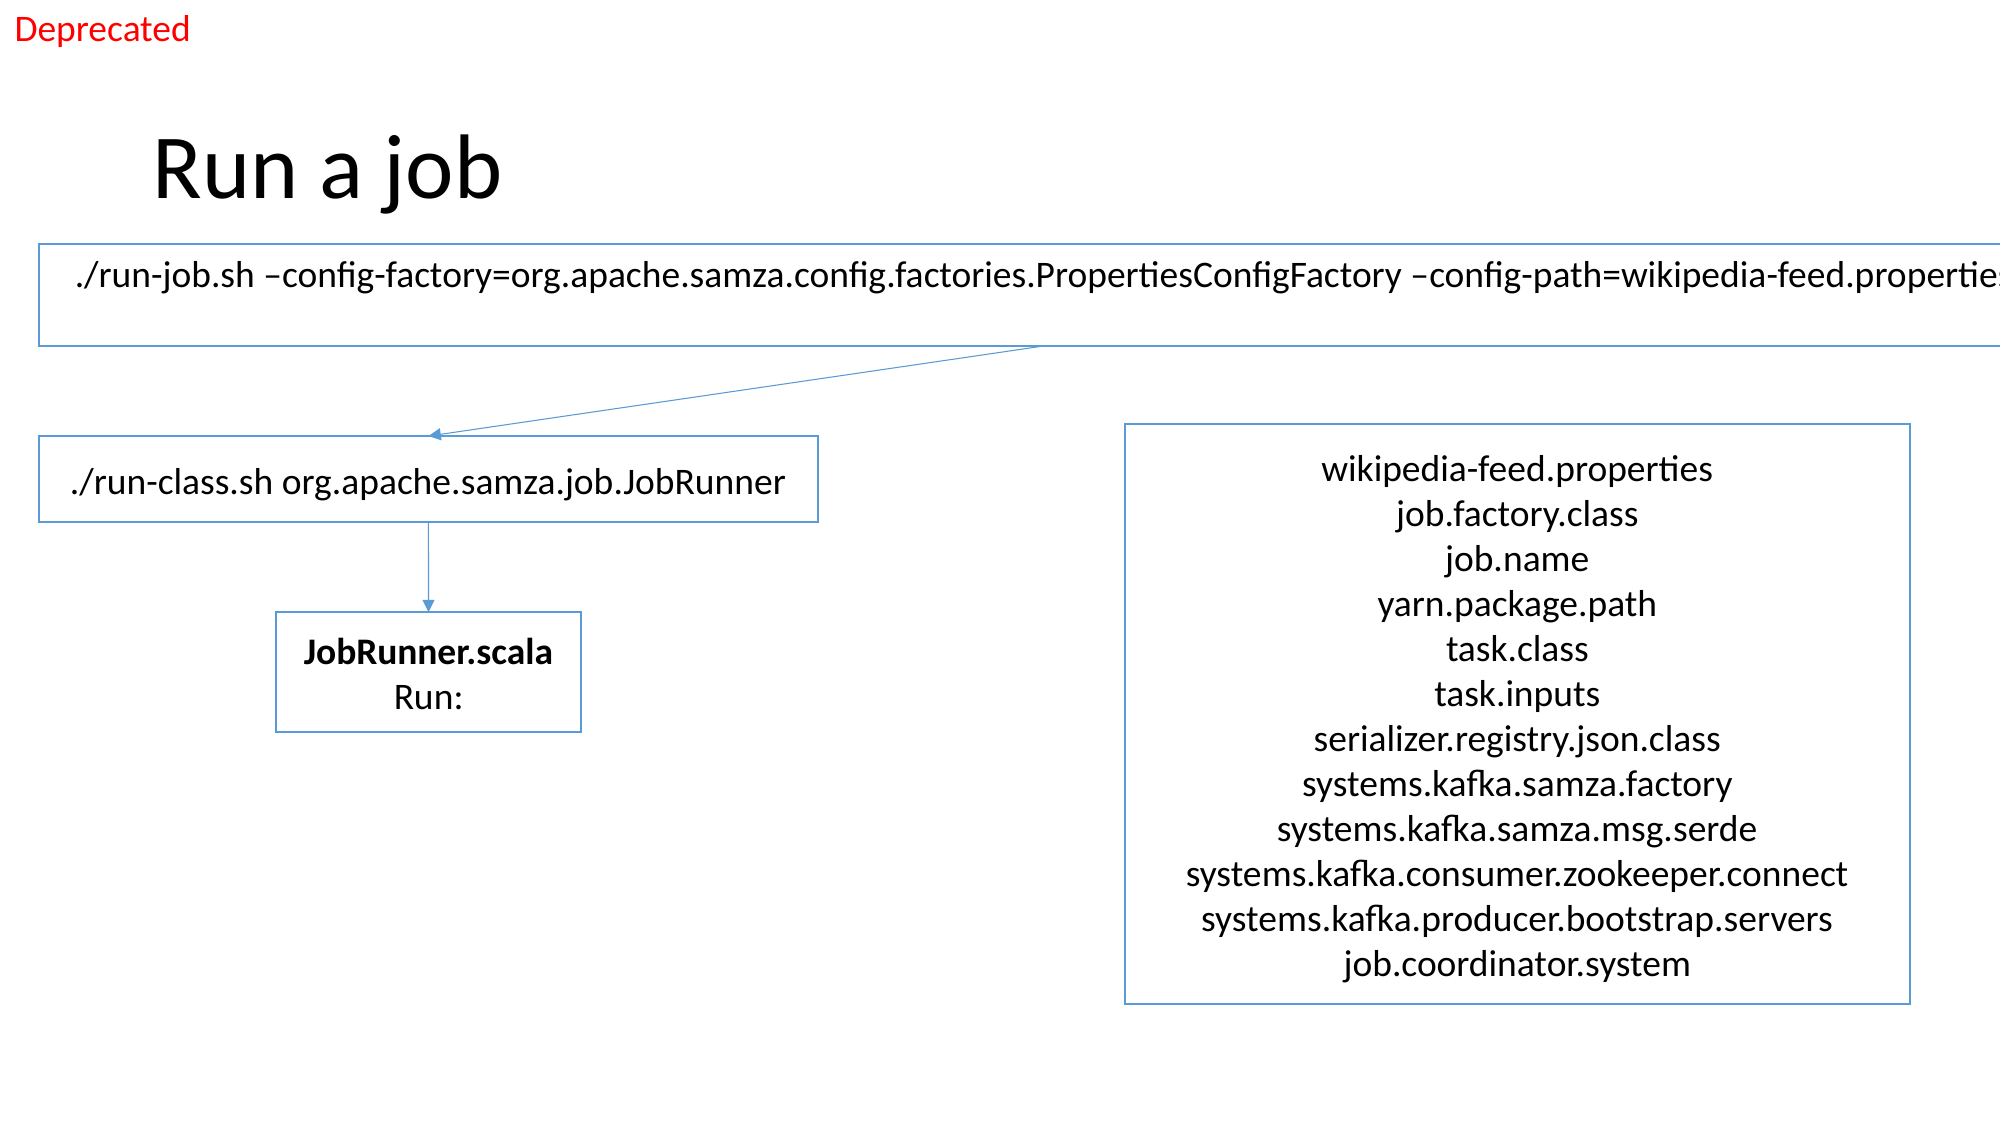

Deprecated
# Run a job
./run-job.sh –config-factory=org.apache.samza.config.factories.PropertiesConfigFactory –config-path=wikipedia-feed.properties

wikipedia-feed.properties
job.factory.class
job.name
yarn.package.path
task.class
task.inputs
serializer.registry.json.class
systems.kafka.samza.factory
systems.kafka.samza.msg.serde
systems.kafka.consumer.zookeeper.connect
systems.kafka.producer.bootstrap.servers
job.coordinator.system
./run-class.sh org.apache.samza.job.JobRunner
JobRunner.scala
Run: